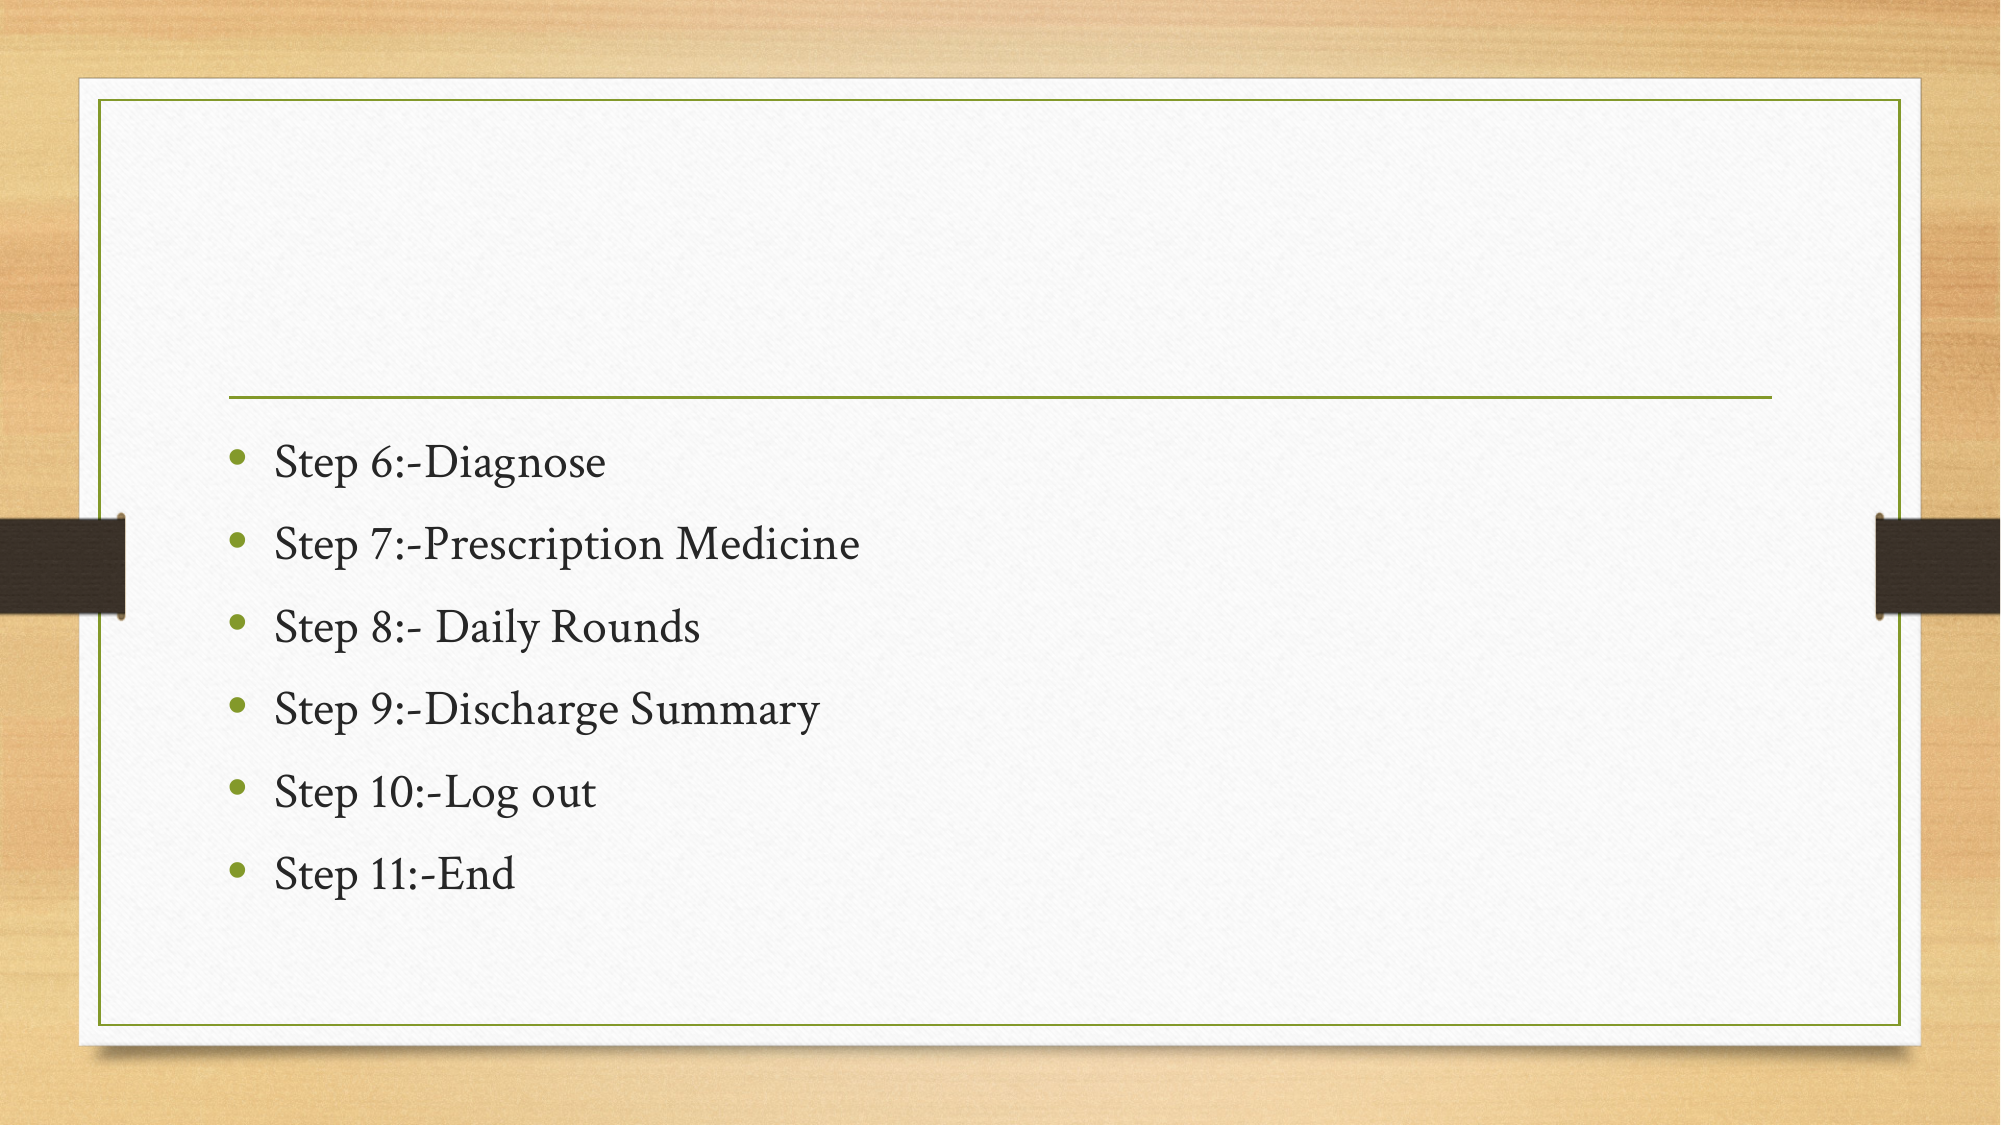

Step 6:-Diagnose
Step 7:-Prescription Medicine
Step 8:- Daily Rounds
Step 9:-Discharge Summary
Step 10:-Log out
Step 11:-End